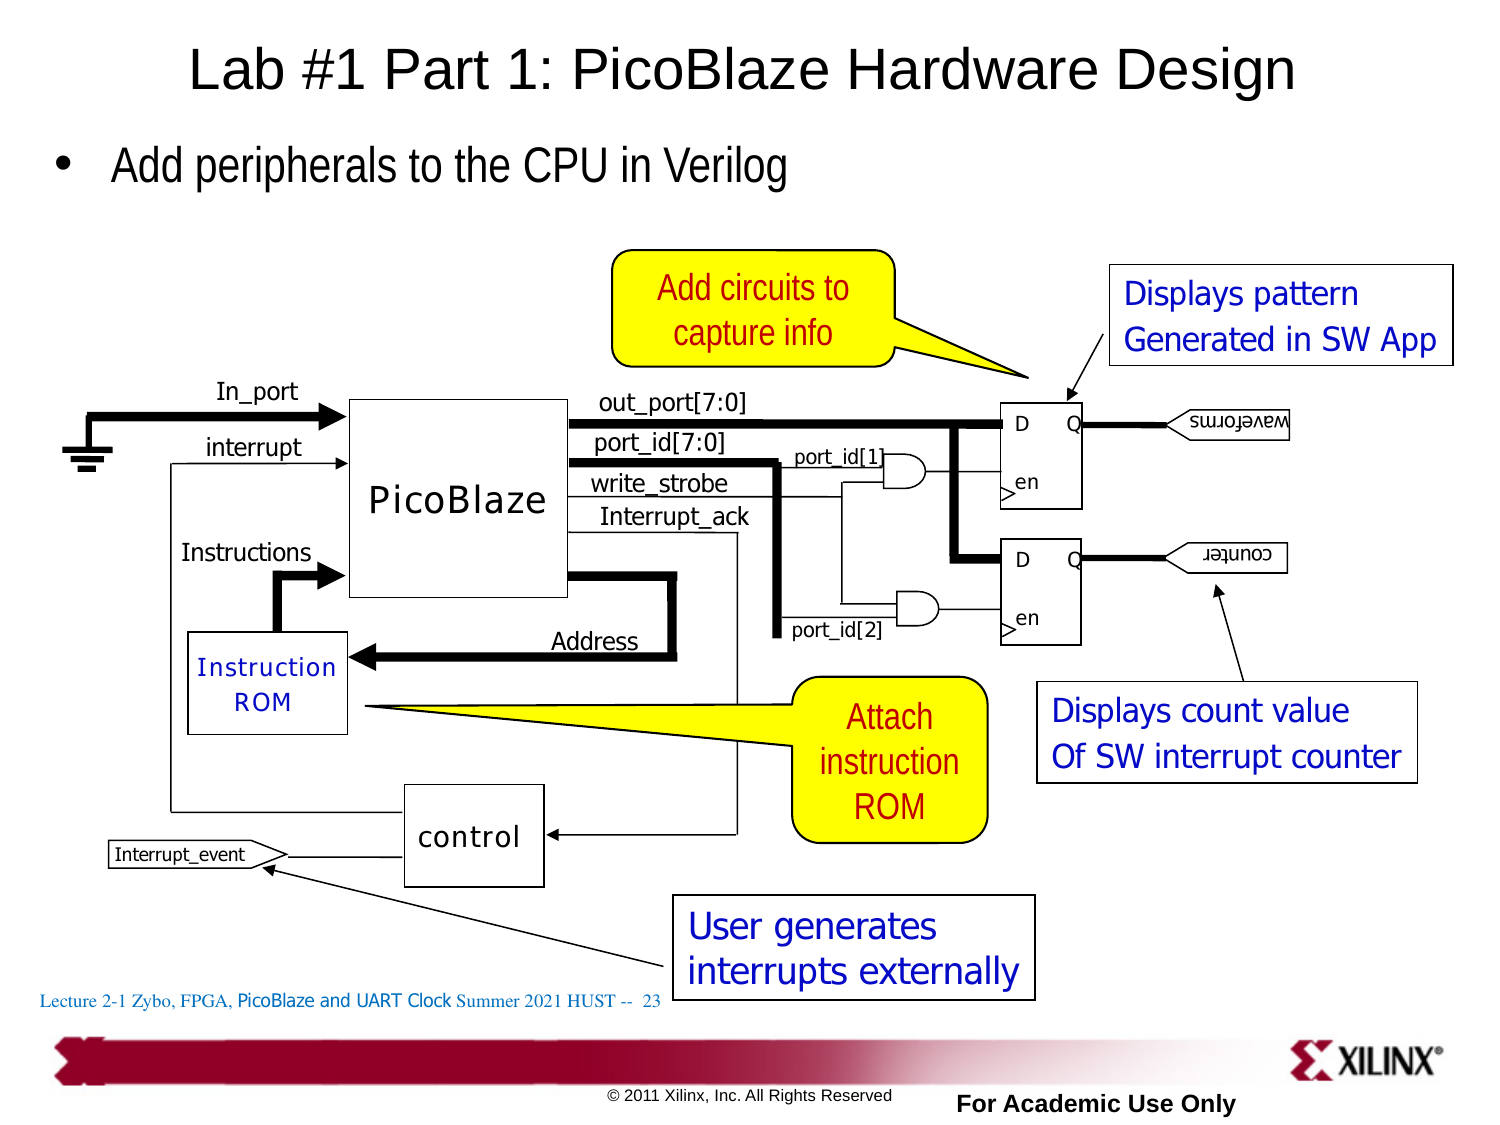

# Lab #1 Part 1: PicoBlaze Hardware Design
Add peripherals to the CPU in Verilog
Add circuits to capture info
Displays pattern
Generated in SW App

waveforms
In_port
out_port[7:0]
PicoBlaze
D      Q

en

port_id[7:0]
interrupt

port_id[1]

write_strobe

Interrupt_ack

counter
Instructions

D      Q

en

port_id[2]

Address

Instruction
ROM

Displays count value
Of SW interrupt counter
Interrupt_event
control

User generates
interrupts externally
Attach instruction ROM